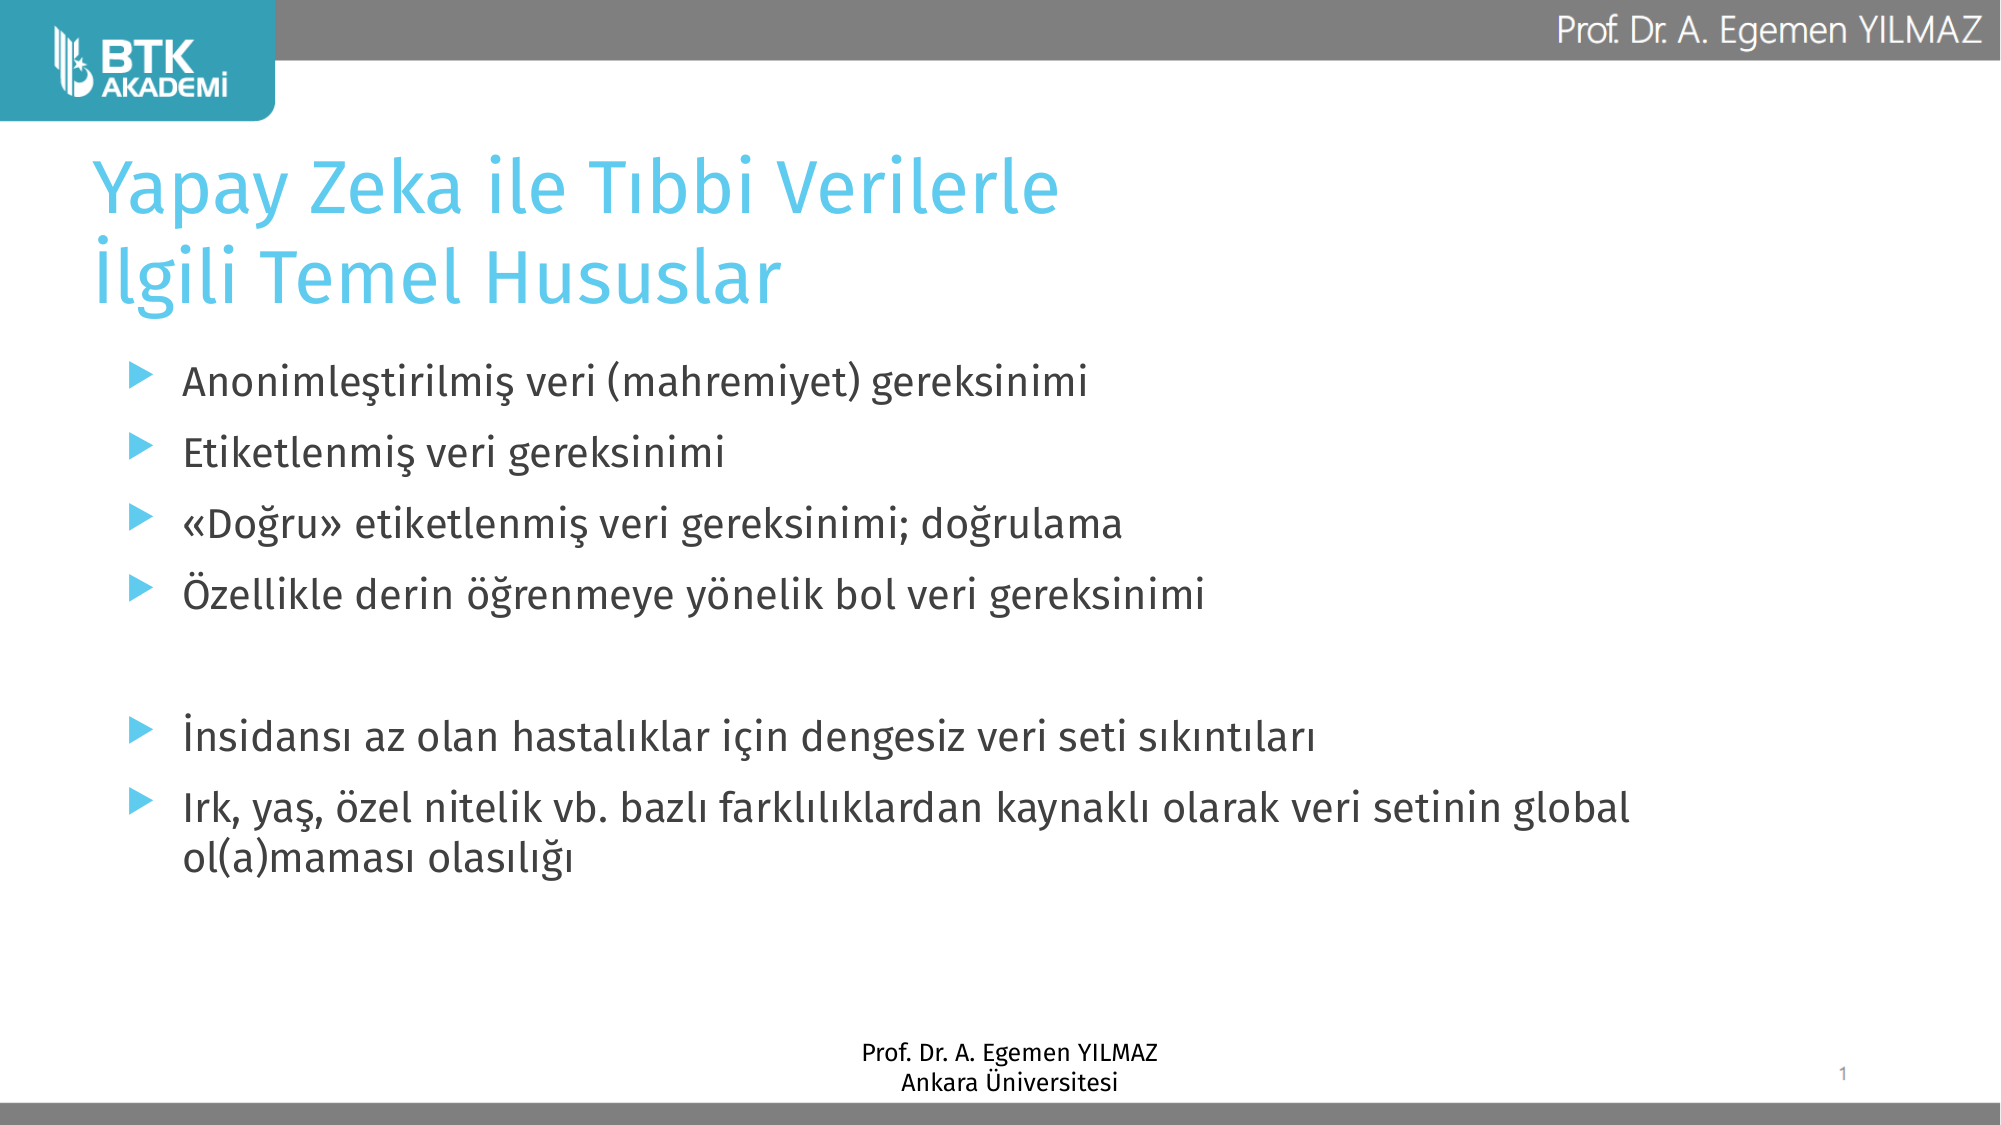

# Yapay Zeka ile Tıbbi Verilerle İlgili Temel Hususlar
Anonimleştirilmiş veri (mahremiyet) gereksinimi
Etiketlenmiş veri gereksinimi
«Doğru» etiketlenmiş veri gereksinimi; doğrulama
Özellikle derin öğrenmeye yönelik bol veri gereksinimi

İnsidansı az olan hastalıklar için dengesiz veri seti sıkıntıları
Irk, yaş, özel nitelik vb. bazlı farklılıklardan kaynaklı olarak veri setinin global ol(a)maması olasılığı
Prof. Dr. A. Egemen YILMAZ
Ankara Üniversitesi